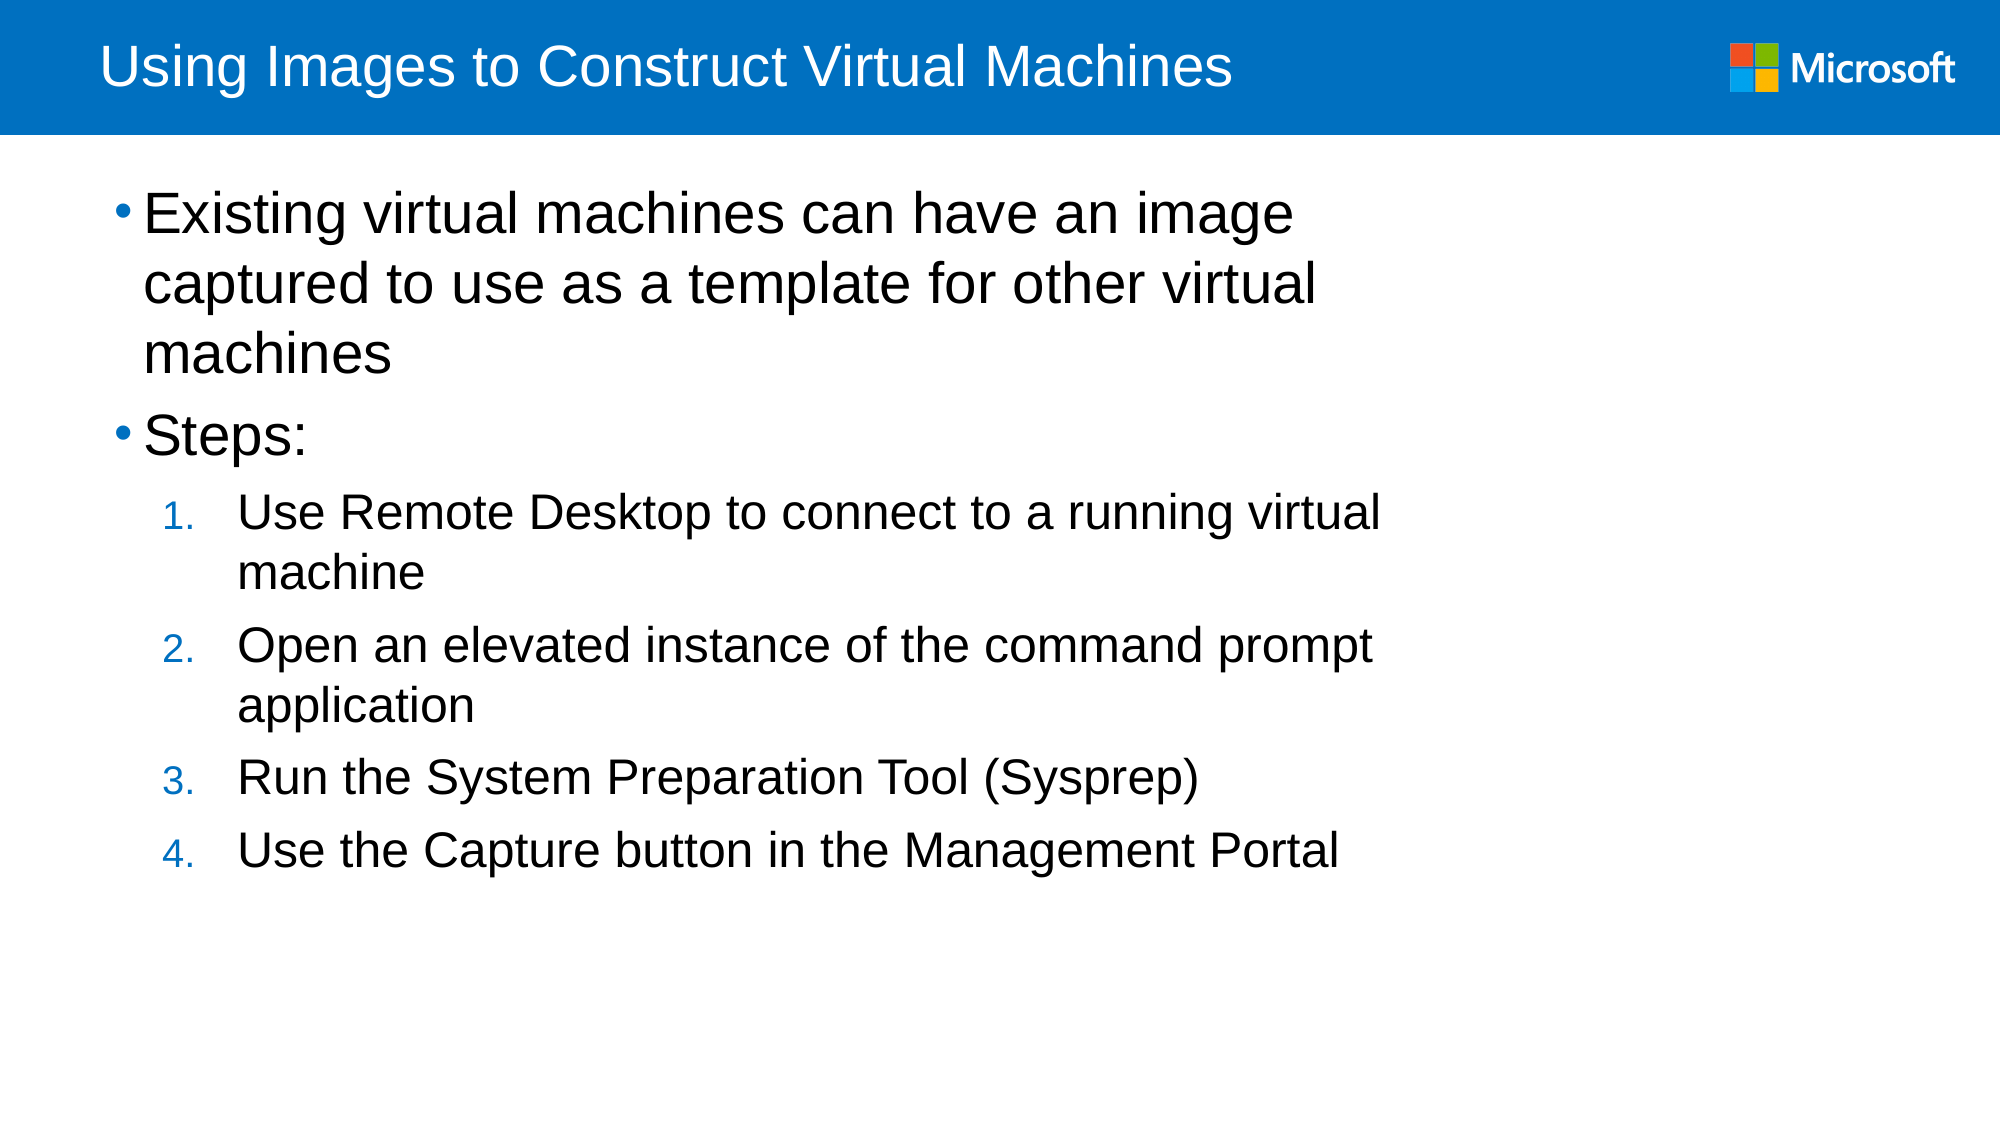

# Using Images to Construct Virtual Machines
Existing virtual machines can have an image captured to use as a template for other virtual machines
Steps:
Use Remote Desktop to connect to a running virtual machine
Open an elevated instance of the command prompt application
Run the System Preparation Tool (Sysprep)
Use the Capture button in the Management Portal